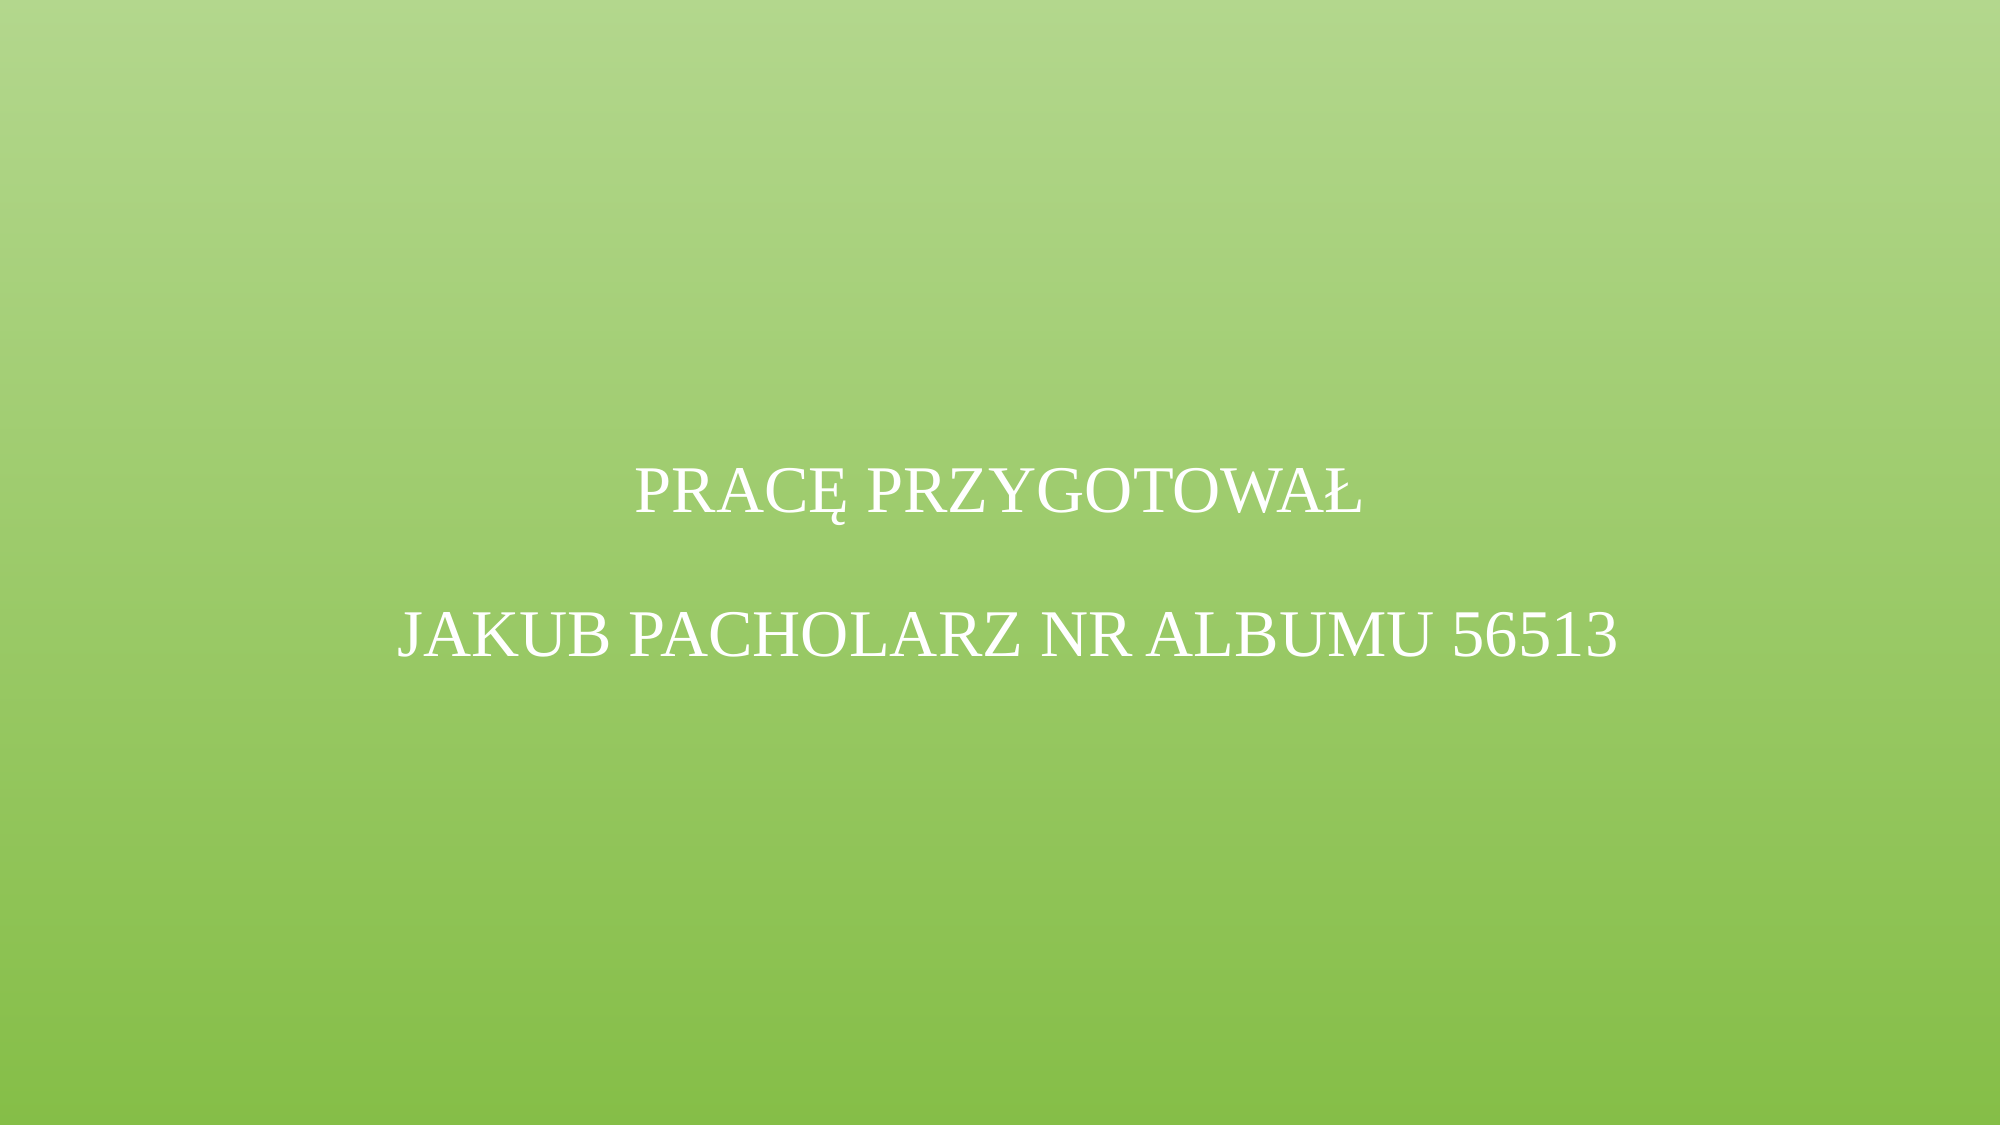

# Pracę PrzygotowAł Jakub Pacholarz nr albumu 56513